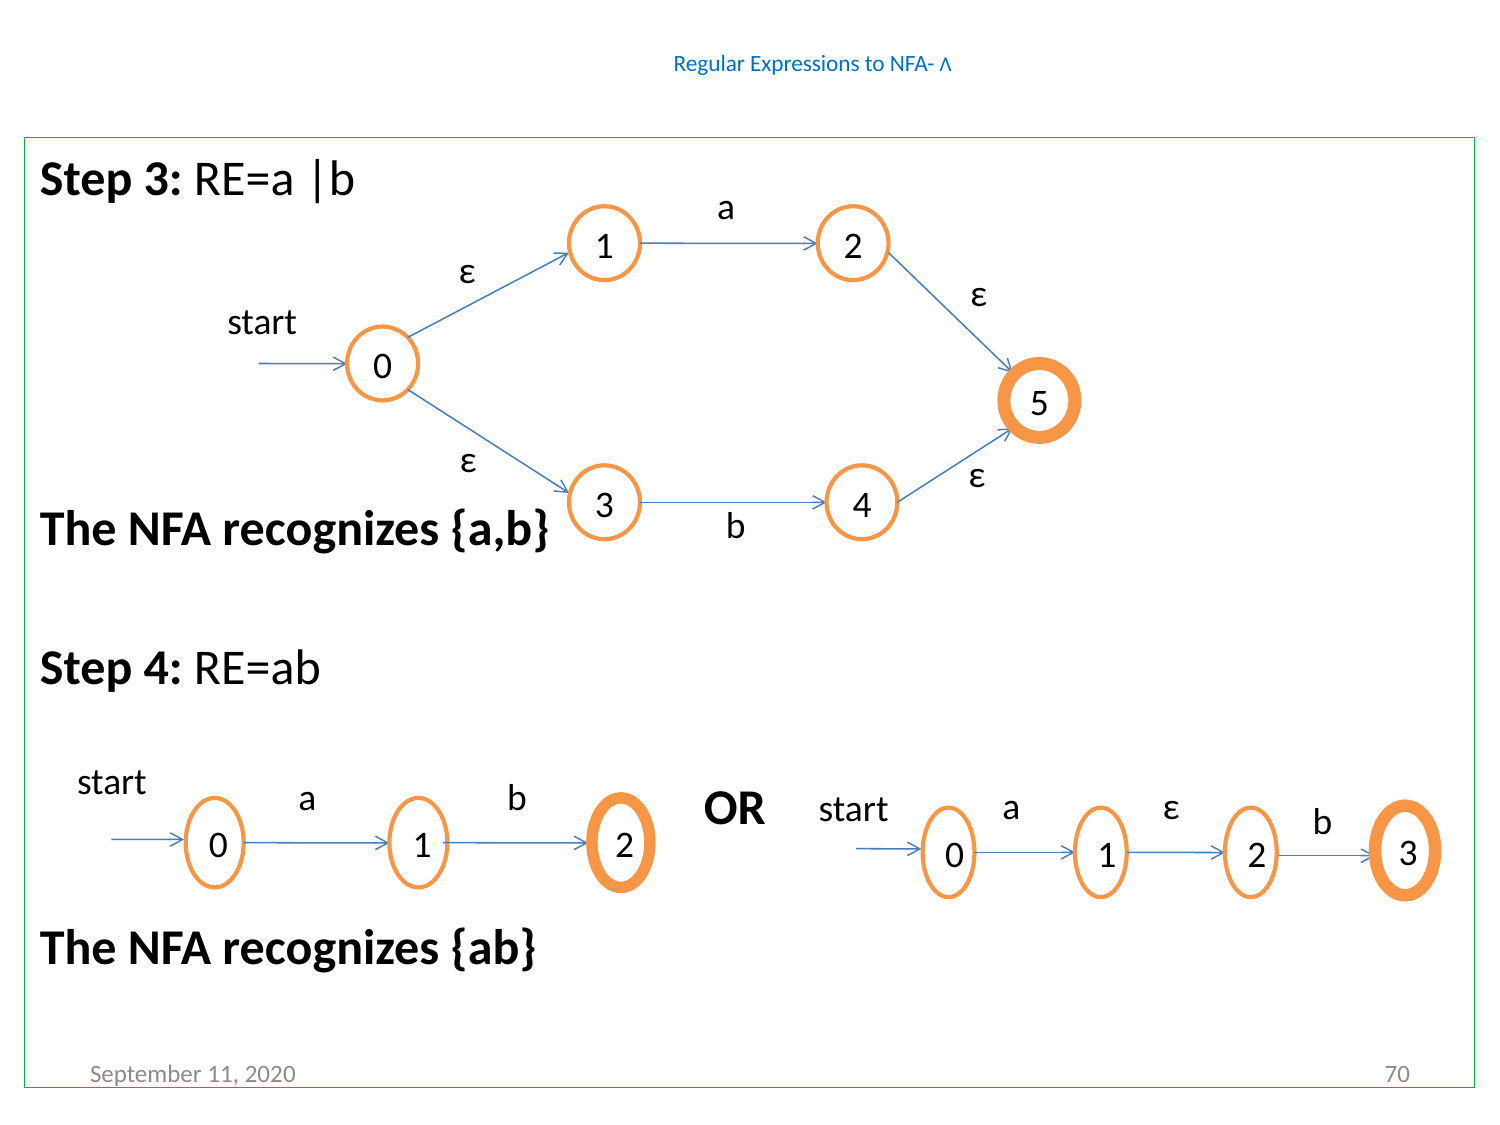

# Regular Expressions to NFA- Ʌ
Step 3: RE=a |b

The NFA recognizes {a,b}

Step 4: RE=ab

                                                           OR

The NFA recognizes {ab}
a
1
2
ε
ε
start
0
5
ε
ε
3
4
b
start
a
b
0
1
2
a
ε
start
0
1
2
b
3
September 11, 2020
70